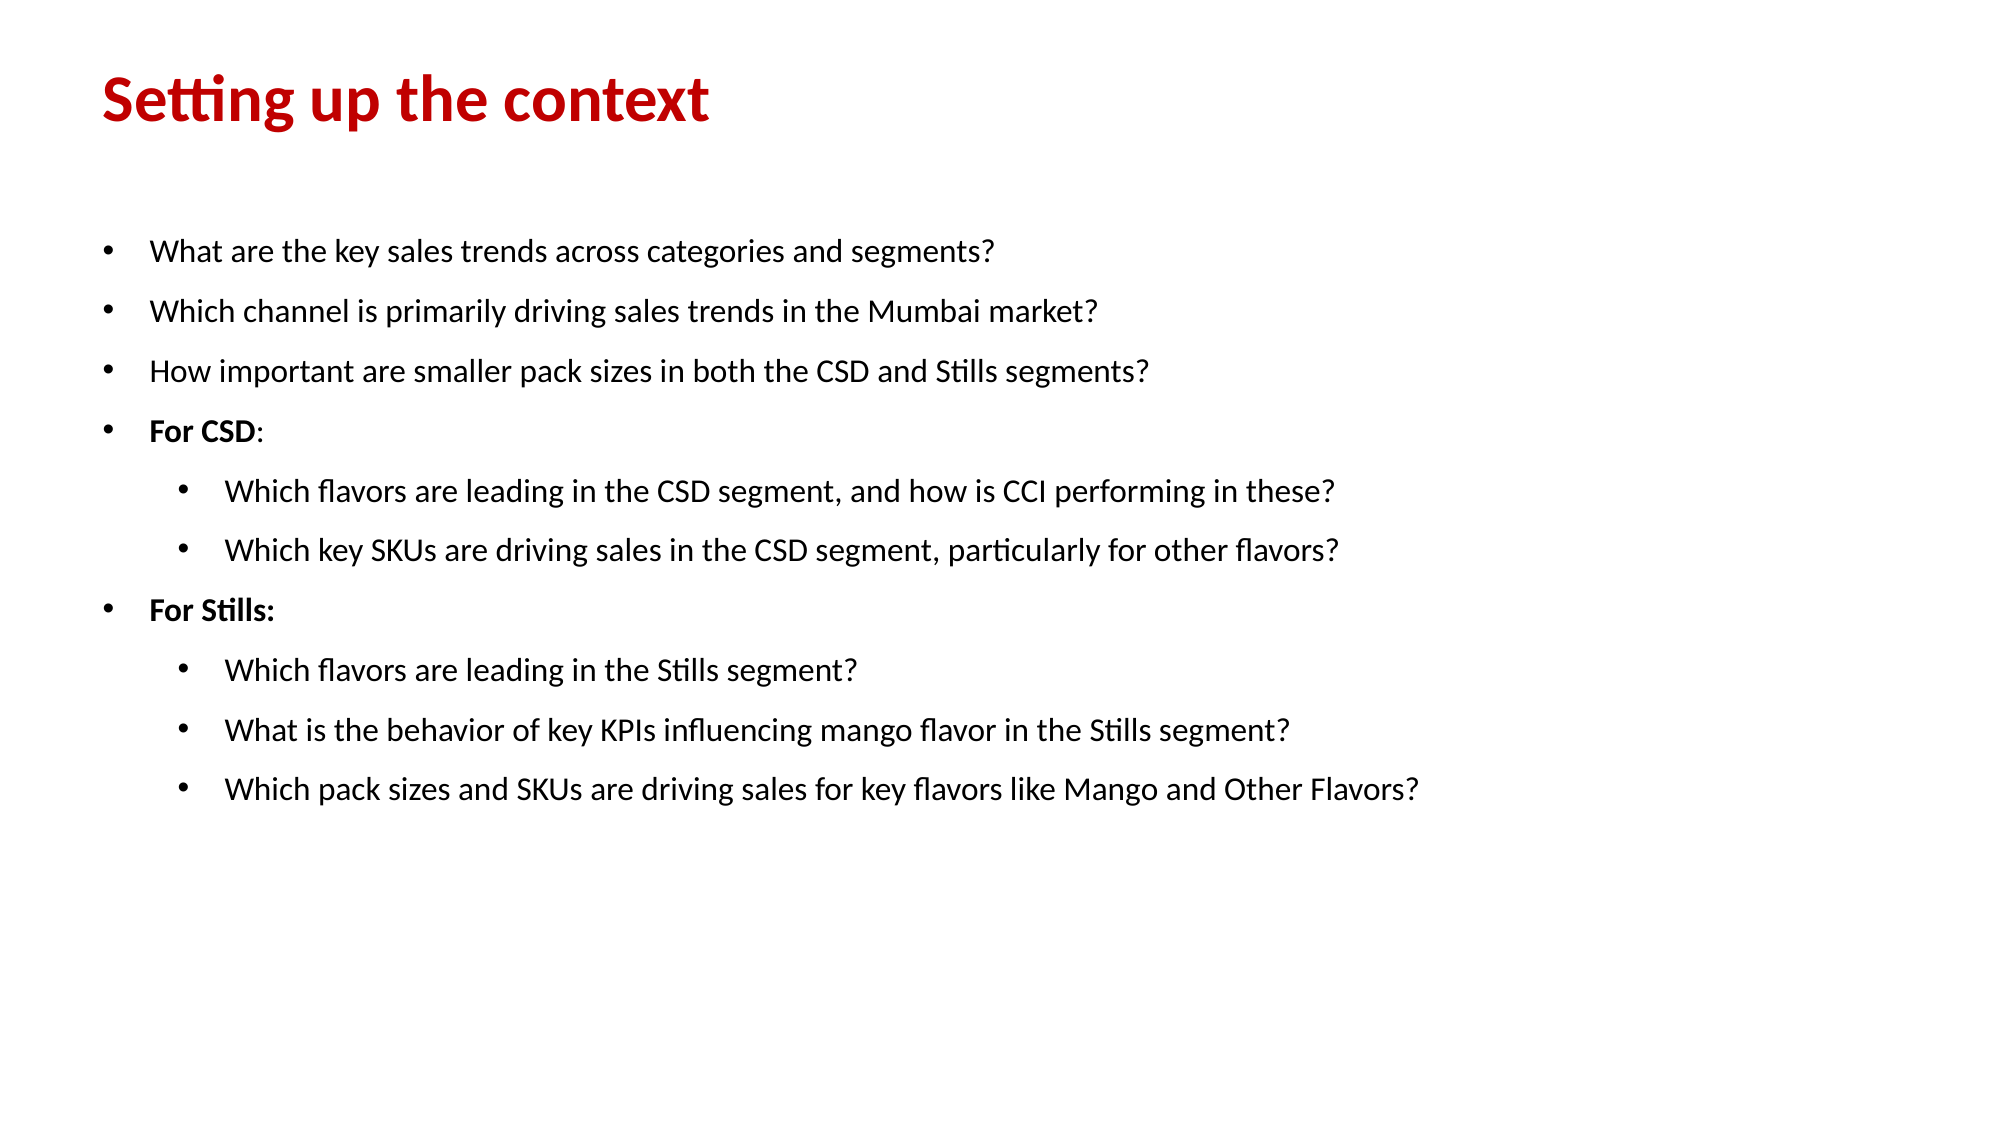

# Setting up the context
What are the key sales trends across categories and segments?
Which channel is primarily driving sales trends in the Mumbai market?
How important are smaller pack sizes in both the CSD and Stills segments?
For CSD:
Which flavors are leading in the CSD segment, and how is CCI performing in these?
Which key SKUs are driving sales in the CSD segment, particularly for other flavors?
For Stills:
Which flavors are leading in the Stills segment?
What is the behavior of key KPIs influencing mango flavor in the Stills segment?
Which pack sizes and SKUs are driving sales for key flavors like Mango and Other Flavors?